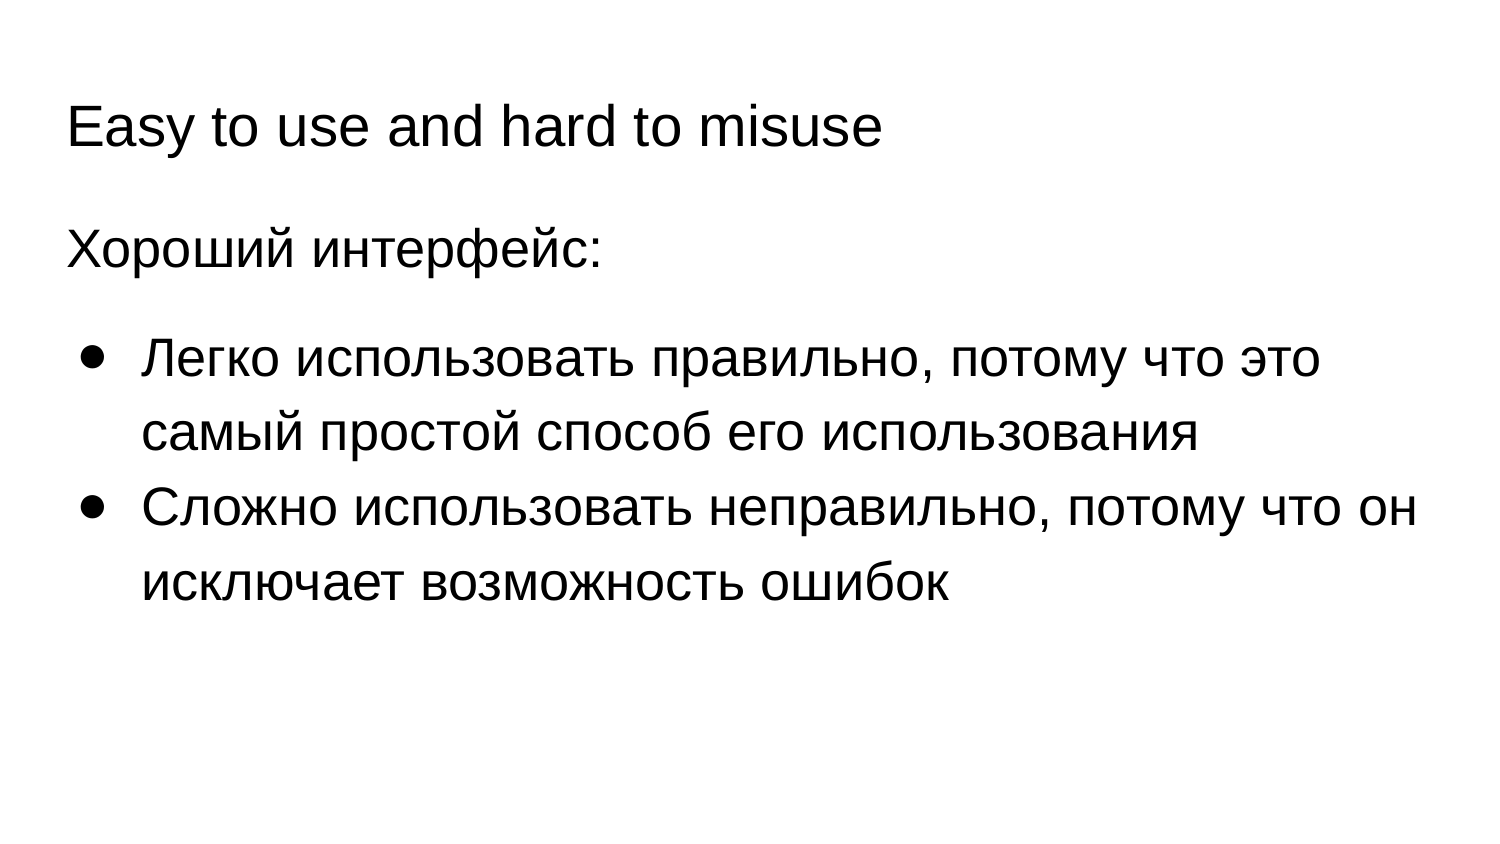

# Easy to use and hard to misuse
Хороший интерфейс:
Легко использовать правильно, потому что это самый простой способ его использования
Сложно использовать неправильно, потому что он исключает возможность ошибок